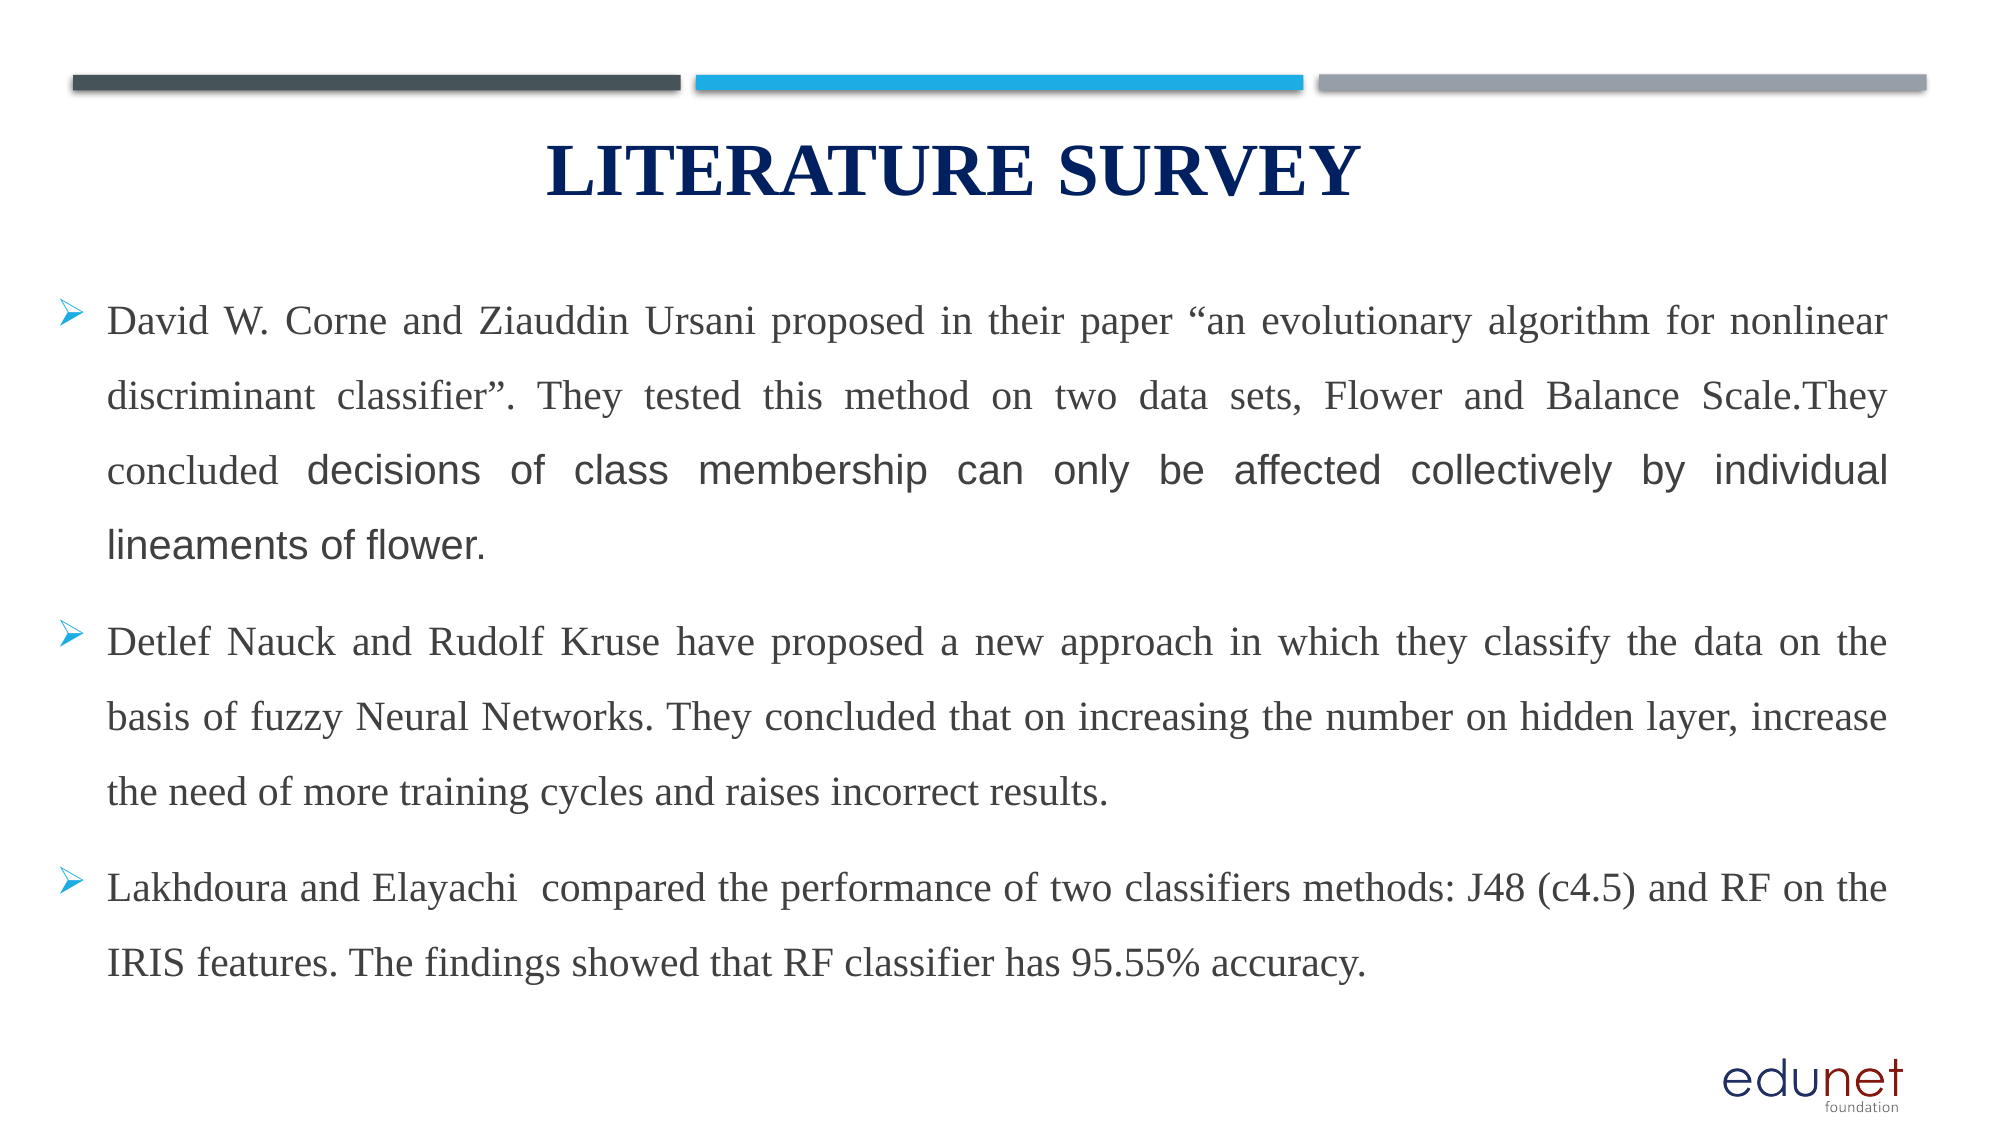

# LITERATURE SURVEY
David W. Corne and Ziauddin Ursani proposed in their paper “an evolutionary algorithm for nonlinear discriminant classifier”. They tested this method on two data sets, Flower and Balance Scale.They concluded decisions of class membership can only be affected collectively by individual lineaments of flower.
Detlef Nauck and Rudolf Kruse have proposed a new approach in which they classify the data on the basis of fuzzy Neural Networks. They concluded that on increasing the number on hidden layer, increase the need of more training cycles and raises incorrect results.
Lakhdoura and Elayachi  compared the performance of two classifiers methods: J48 (c4.5) and RF on the IRIS features. The findings showed that RF classifier has 95.55% accuracy.